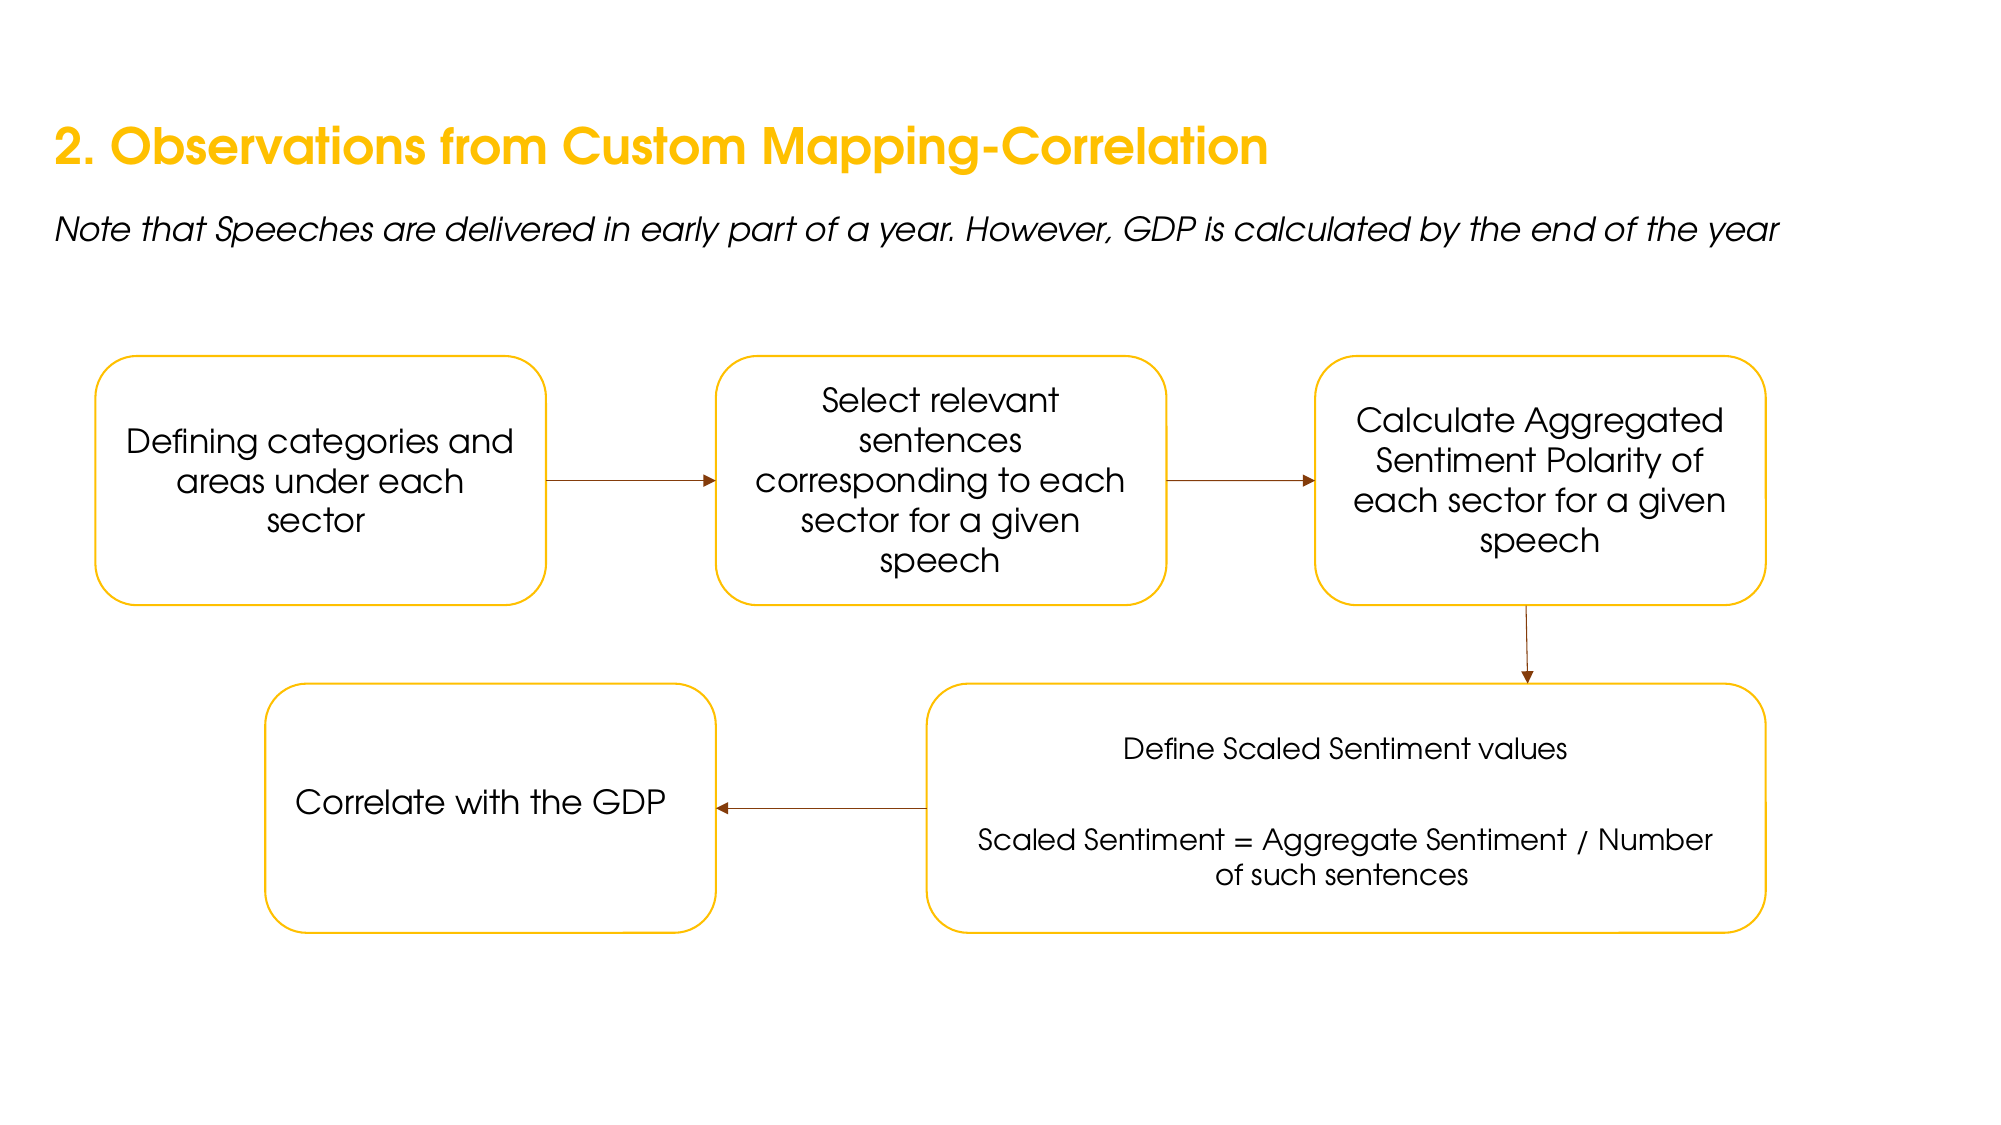

2. Observations from Custom Mapping-Correlation
Note that Speeches are delivered in early part of a year. However, GDP is calculated by the end of the year

Select relevant sentences corresponding to each sector for a given speech
Calculate Aggregated Sentiment Polarity of each sector for a given speech
Defining categories and areas under each sector

Define Scaled Sentiment values
Correlate with the GDP
Scaled Sentiment = Aggregate Sentiment / Number of such sentences